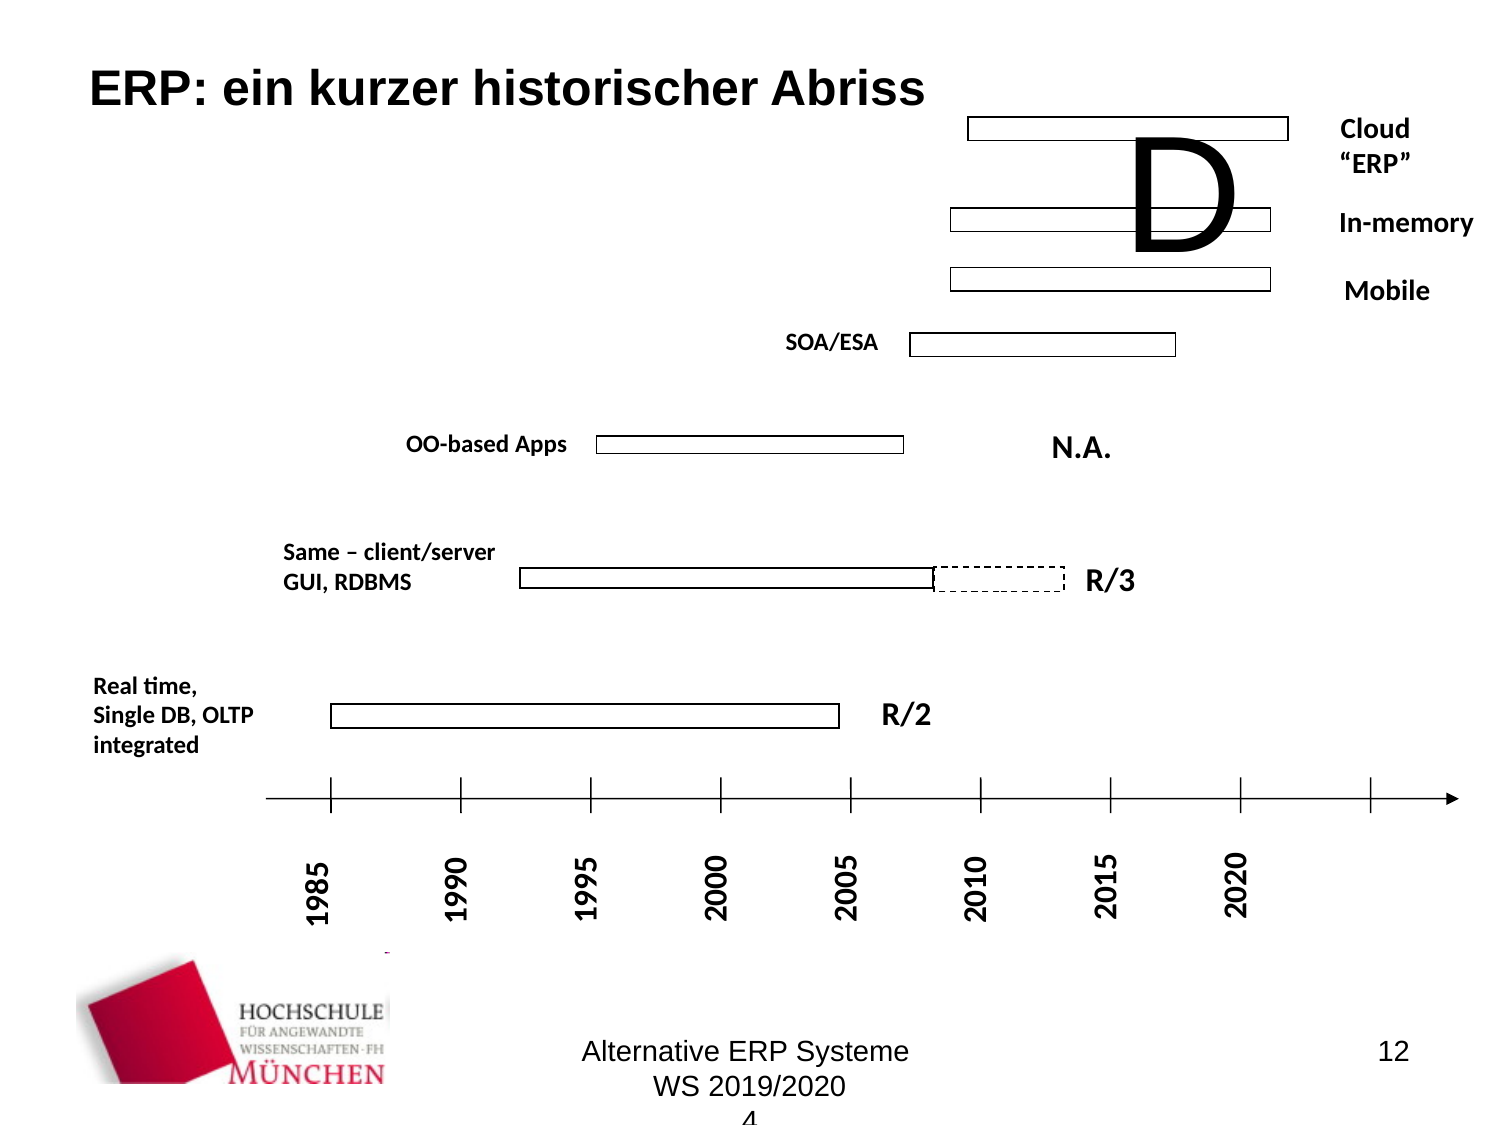

ERP: ein kurzer historischer Abriss
D
Cloud
“ERP”

In-memory
Mobile
SOA/ESA

N.A.
OO-based Apps

Same – client/server
GUI, RDBMS
R/3

Real time,
Single DB, OLTP
integrated
R/2

2020
2015
2005
2000
2010
1995
1990
1985
Alternative ERP Systeme
WS 2019/2020
4
12